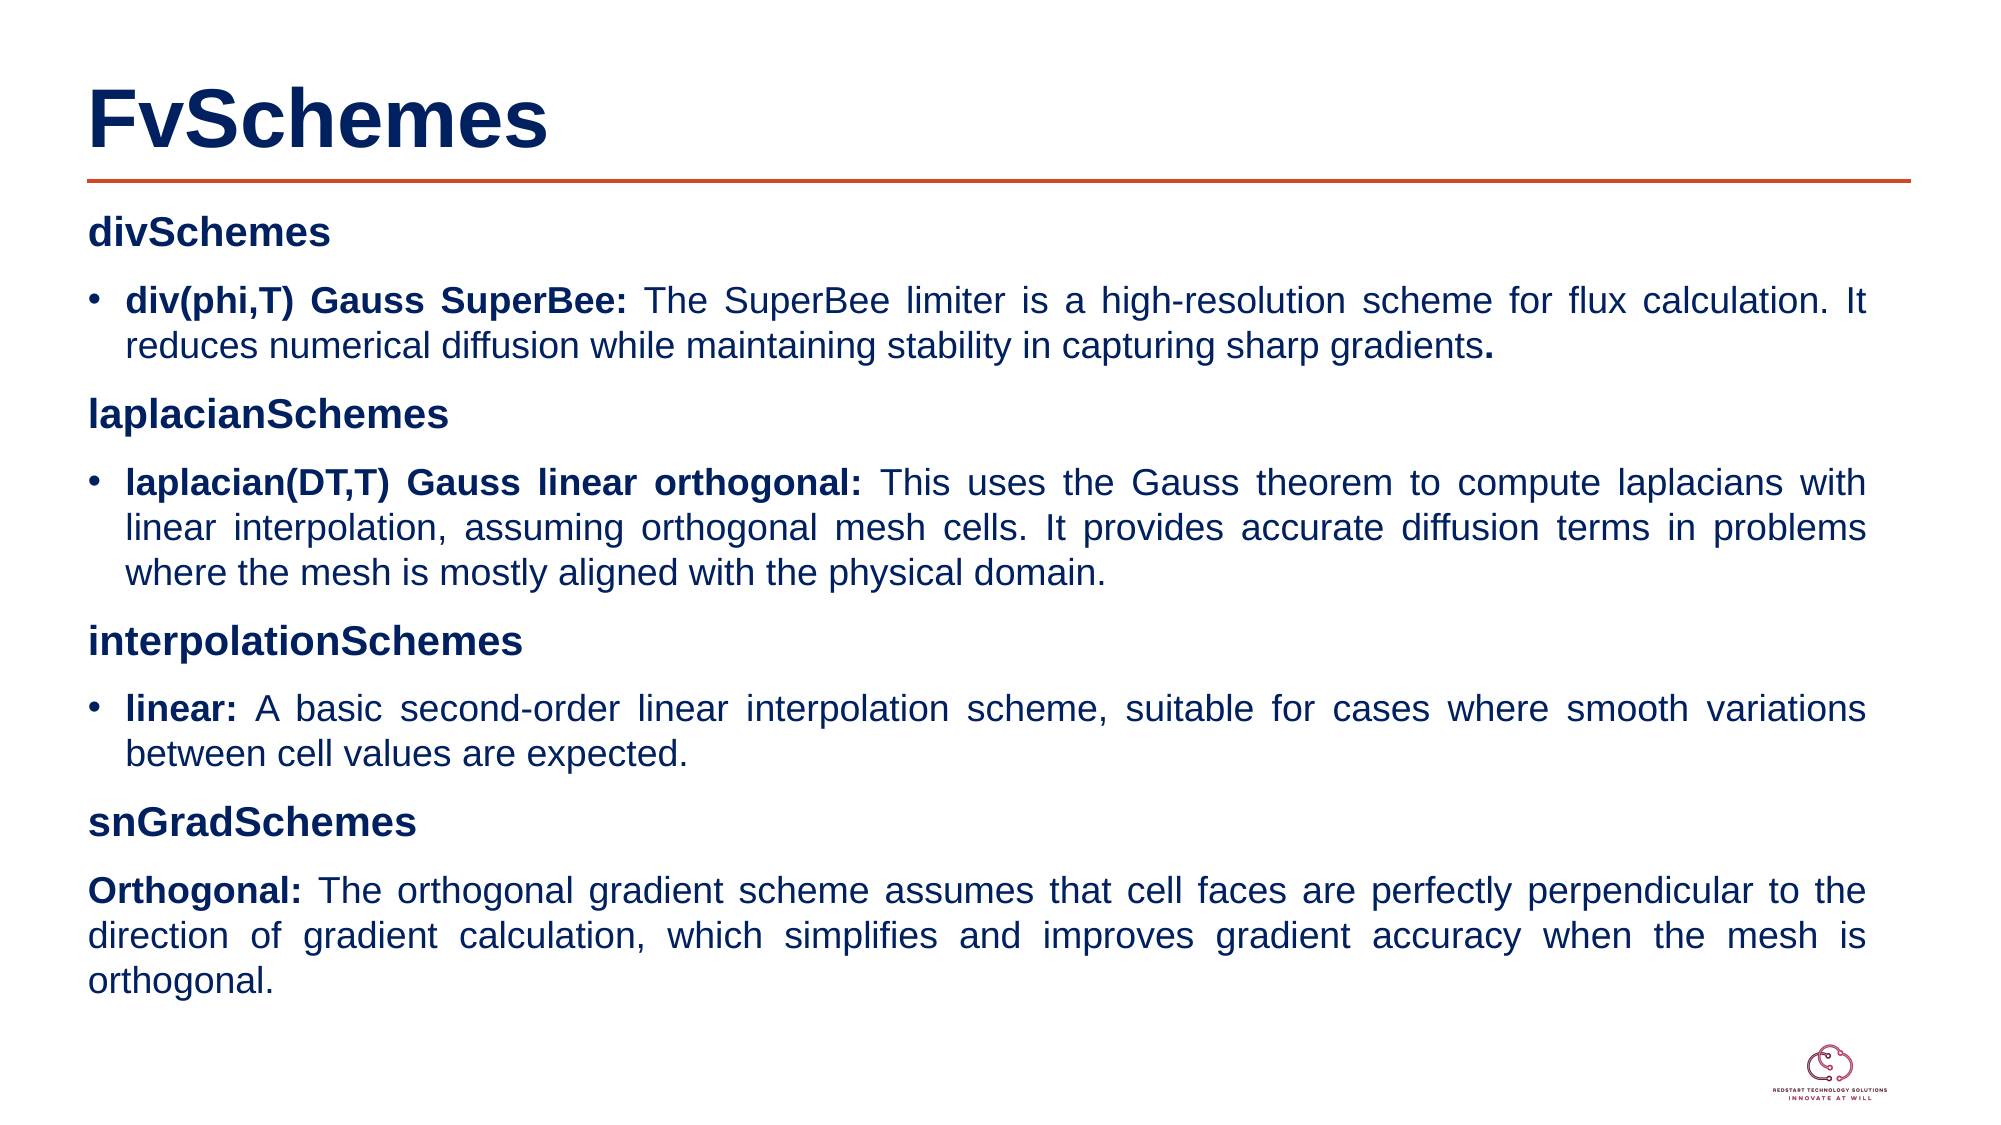

# FvSchemes
divSchemes
div(phi,T) Gauss SuperBee: The SuperBee limiter is a high-resolution scheme for flux calculation. It reduces numerical diffusion while maintaining stability in capturing sharp gradients.
laplacianSchemes
laplacian(DT,T) Gauss linear orthogonal: This uses the Gauss theorem to compute laplacians with linear interpolation, assuming orthogonal mesh cells. It provides accurate diffusion terms in problems where the mesh is mostly aligned with the physical domain.
interpolationSchemes
linear: A basic second-order linear interpolation scheme, suitable for cases where smooth variations between cell values are expected.
snGradSchemes
Orthogonal: The orthogonal gradient scheme assumes that cell faces are perfectly perpendicular to the direction of gradient calculation, which simplifies and improves gradient accuracy when the mesh is orthogonal.